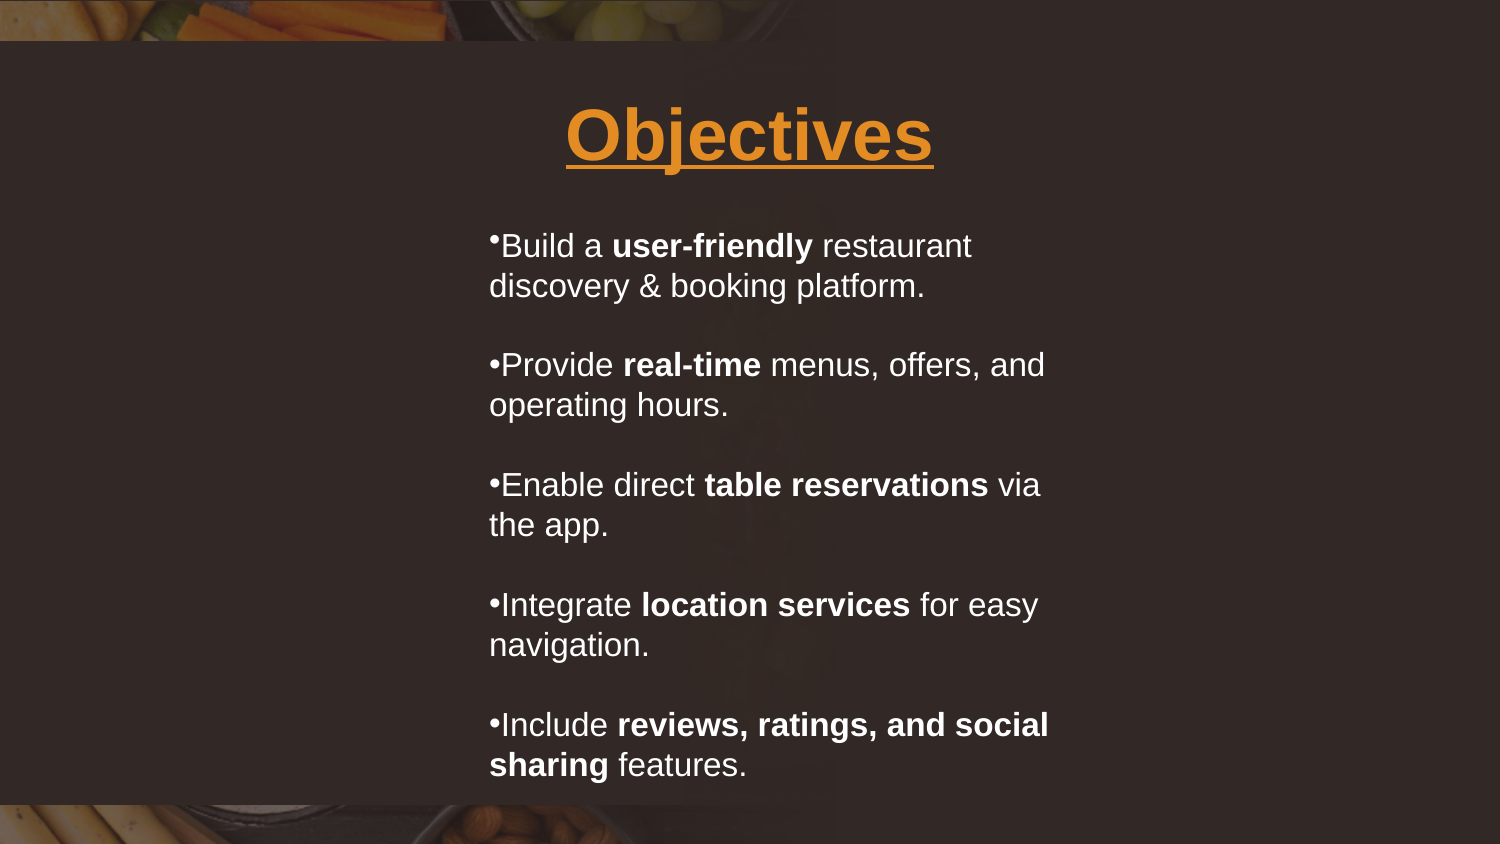

# Objectives
Build a user-friendly restaurant discovery & booking platform.

Provide real-time menus, offers, and operating hours.

Enable direct table reservations via the app.

Integrate location services for easy navigation.

Include reviews, ratings, and social sharing features.